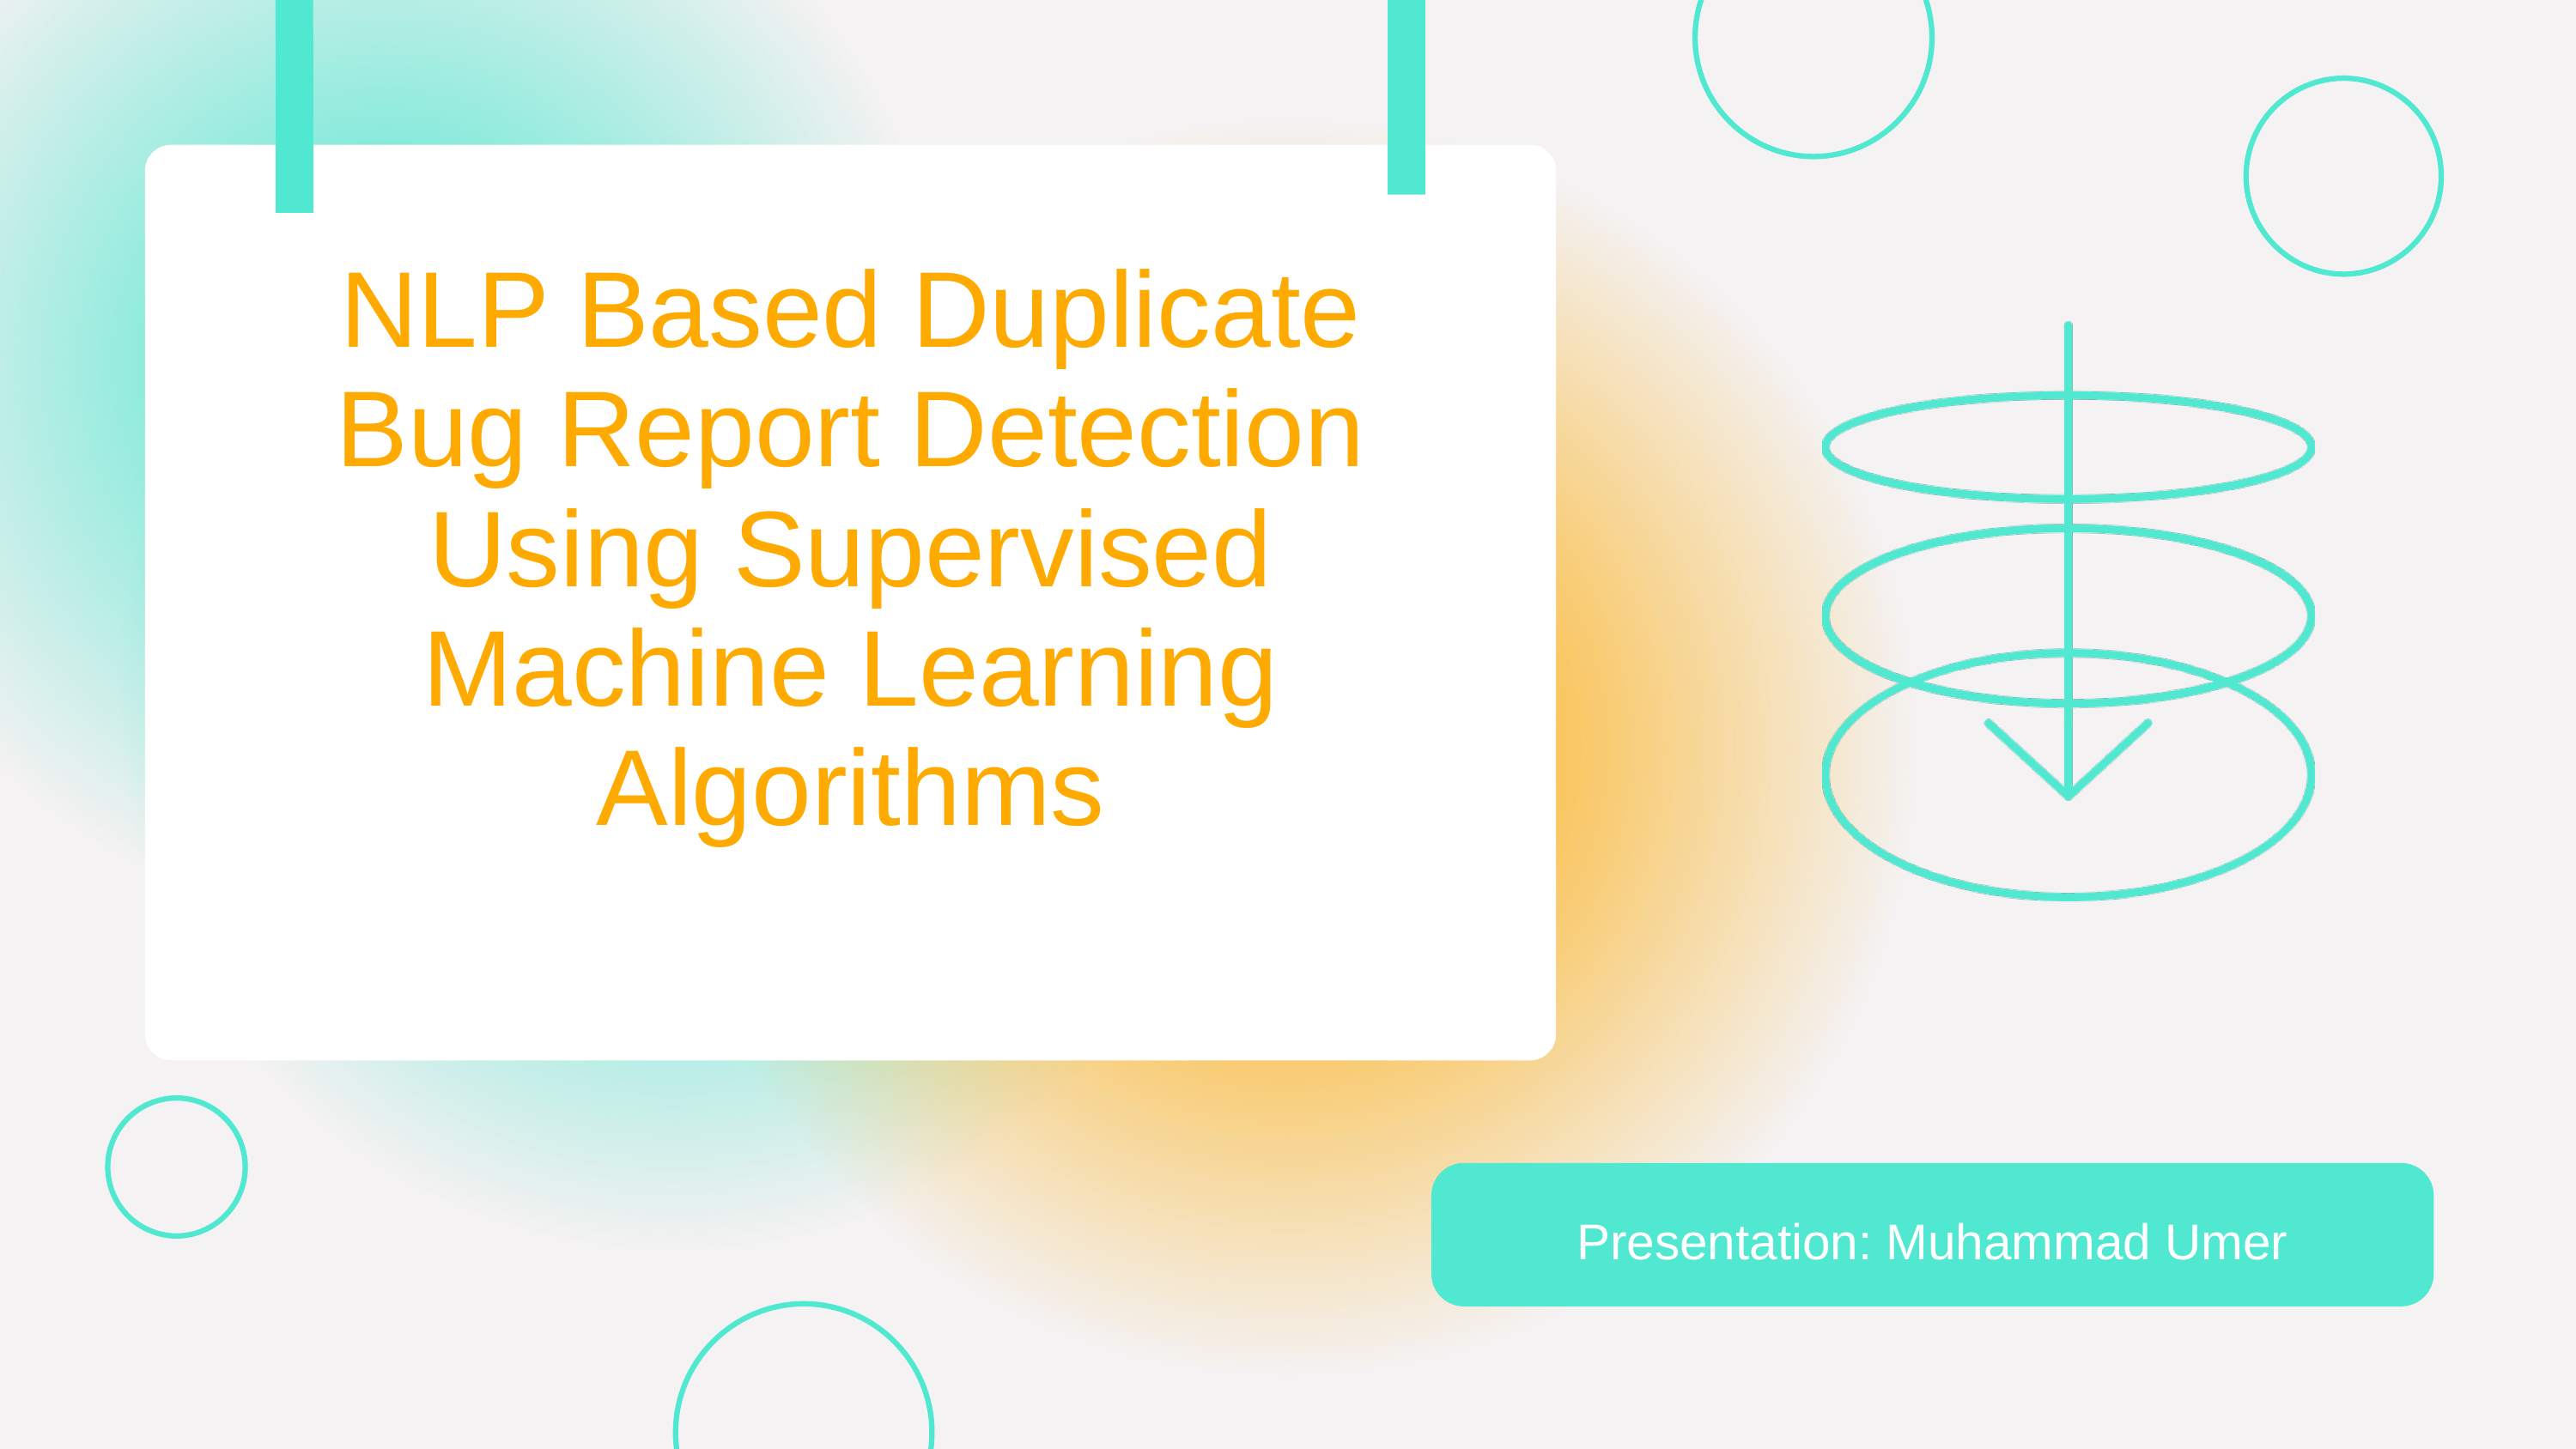

NLP Based Duplicate Bug Report Detection Using Supervised Machine Learning Algorithms

Presentation: Muhammad Umer